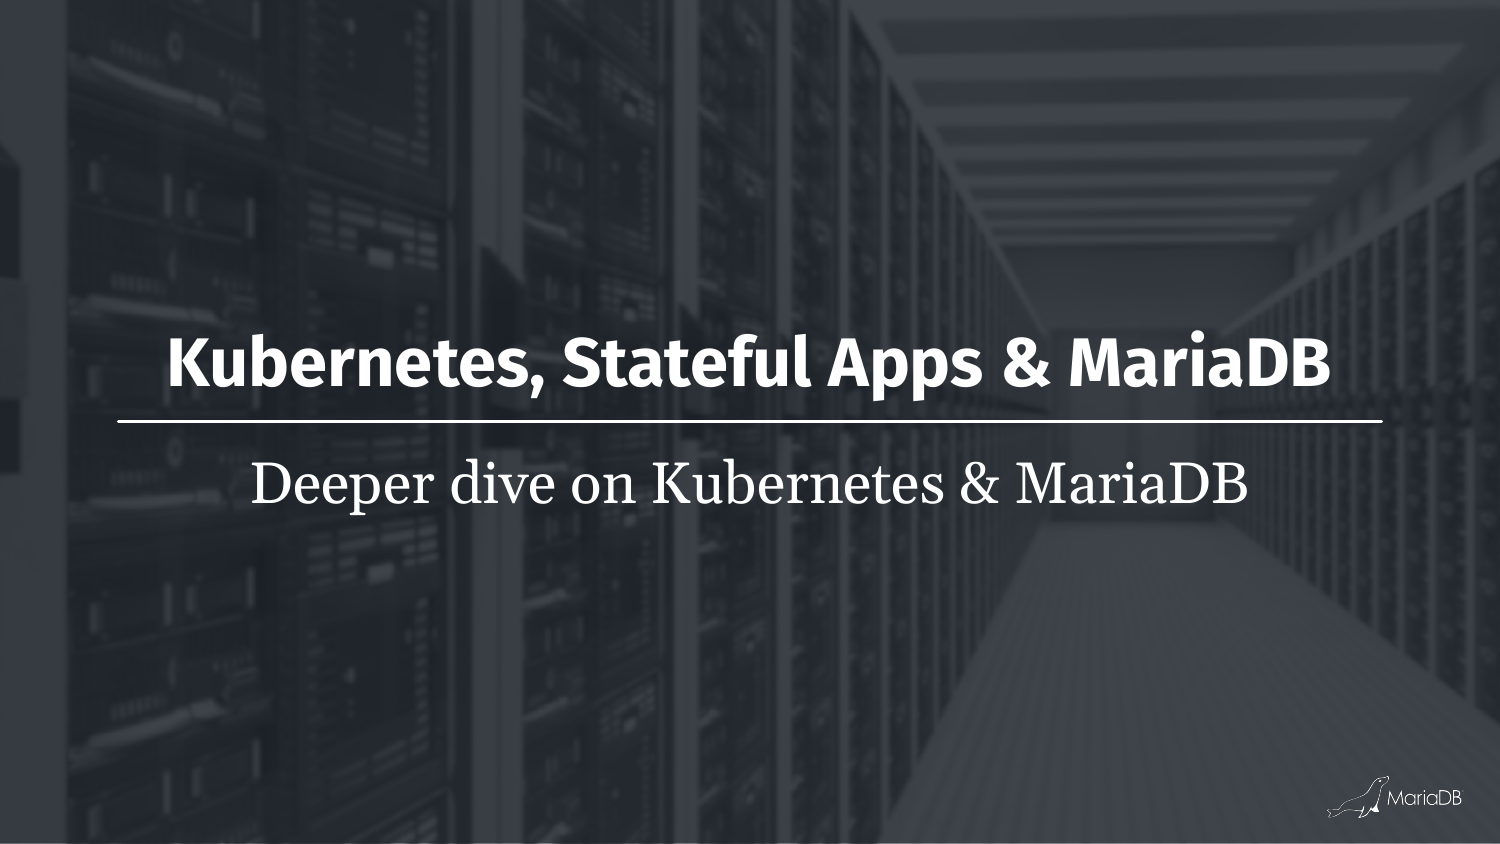

# Kubernetes, Stateful Apps & MariaDB
Deeper dive on Kubernetes & MariaDB